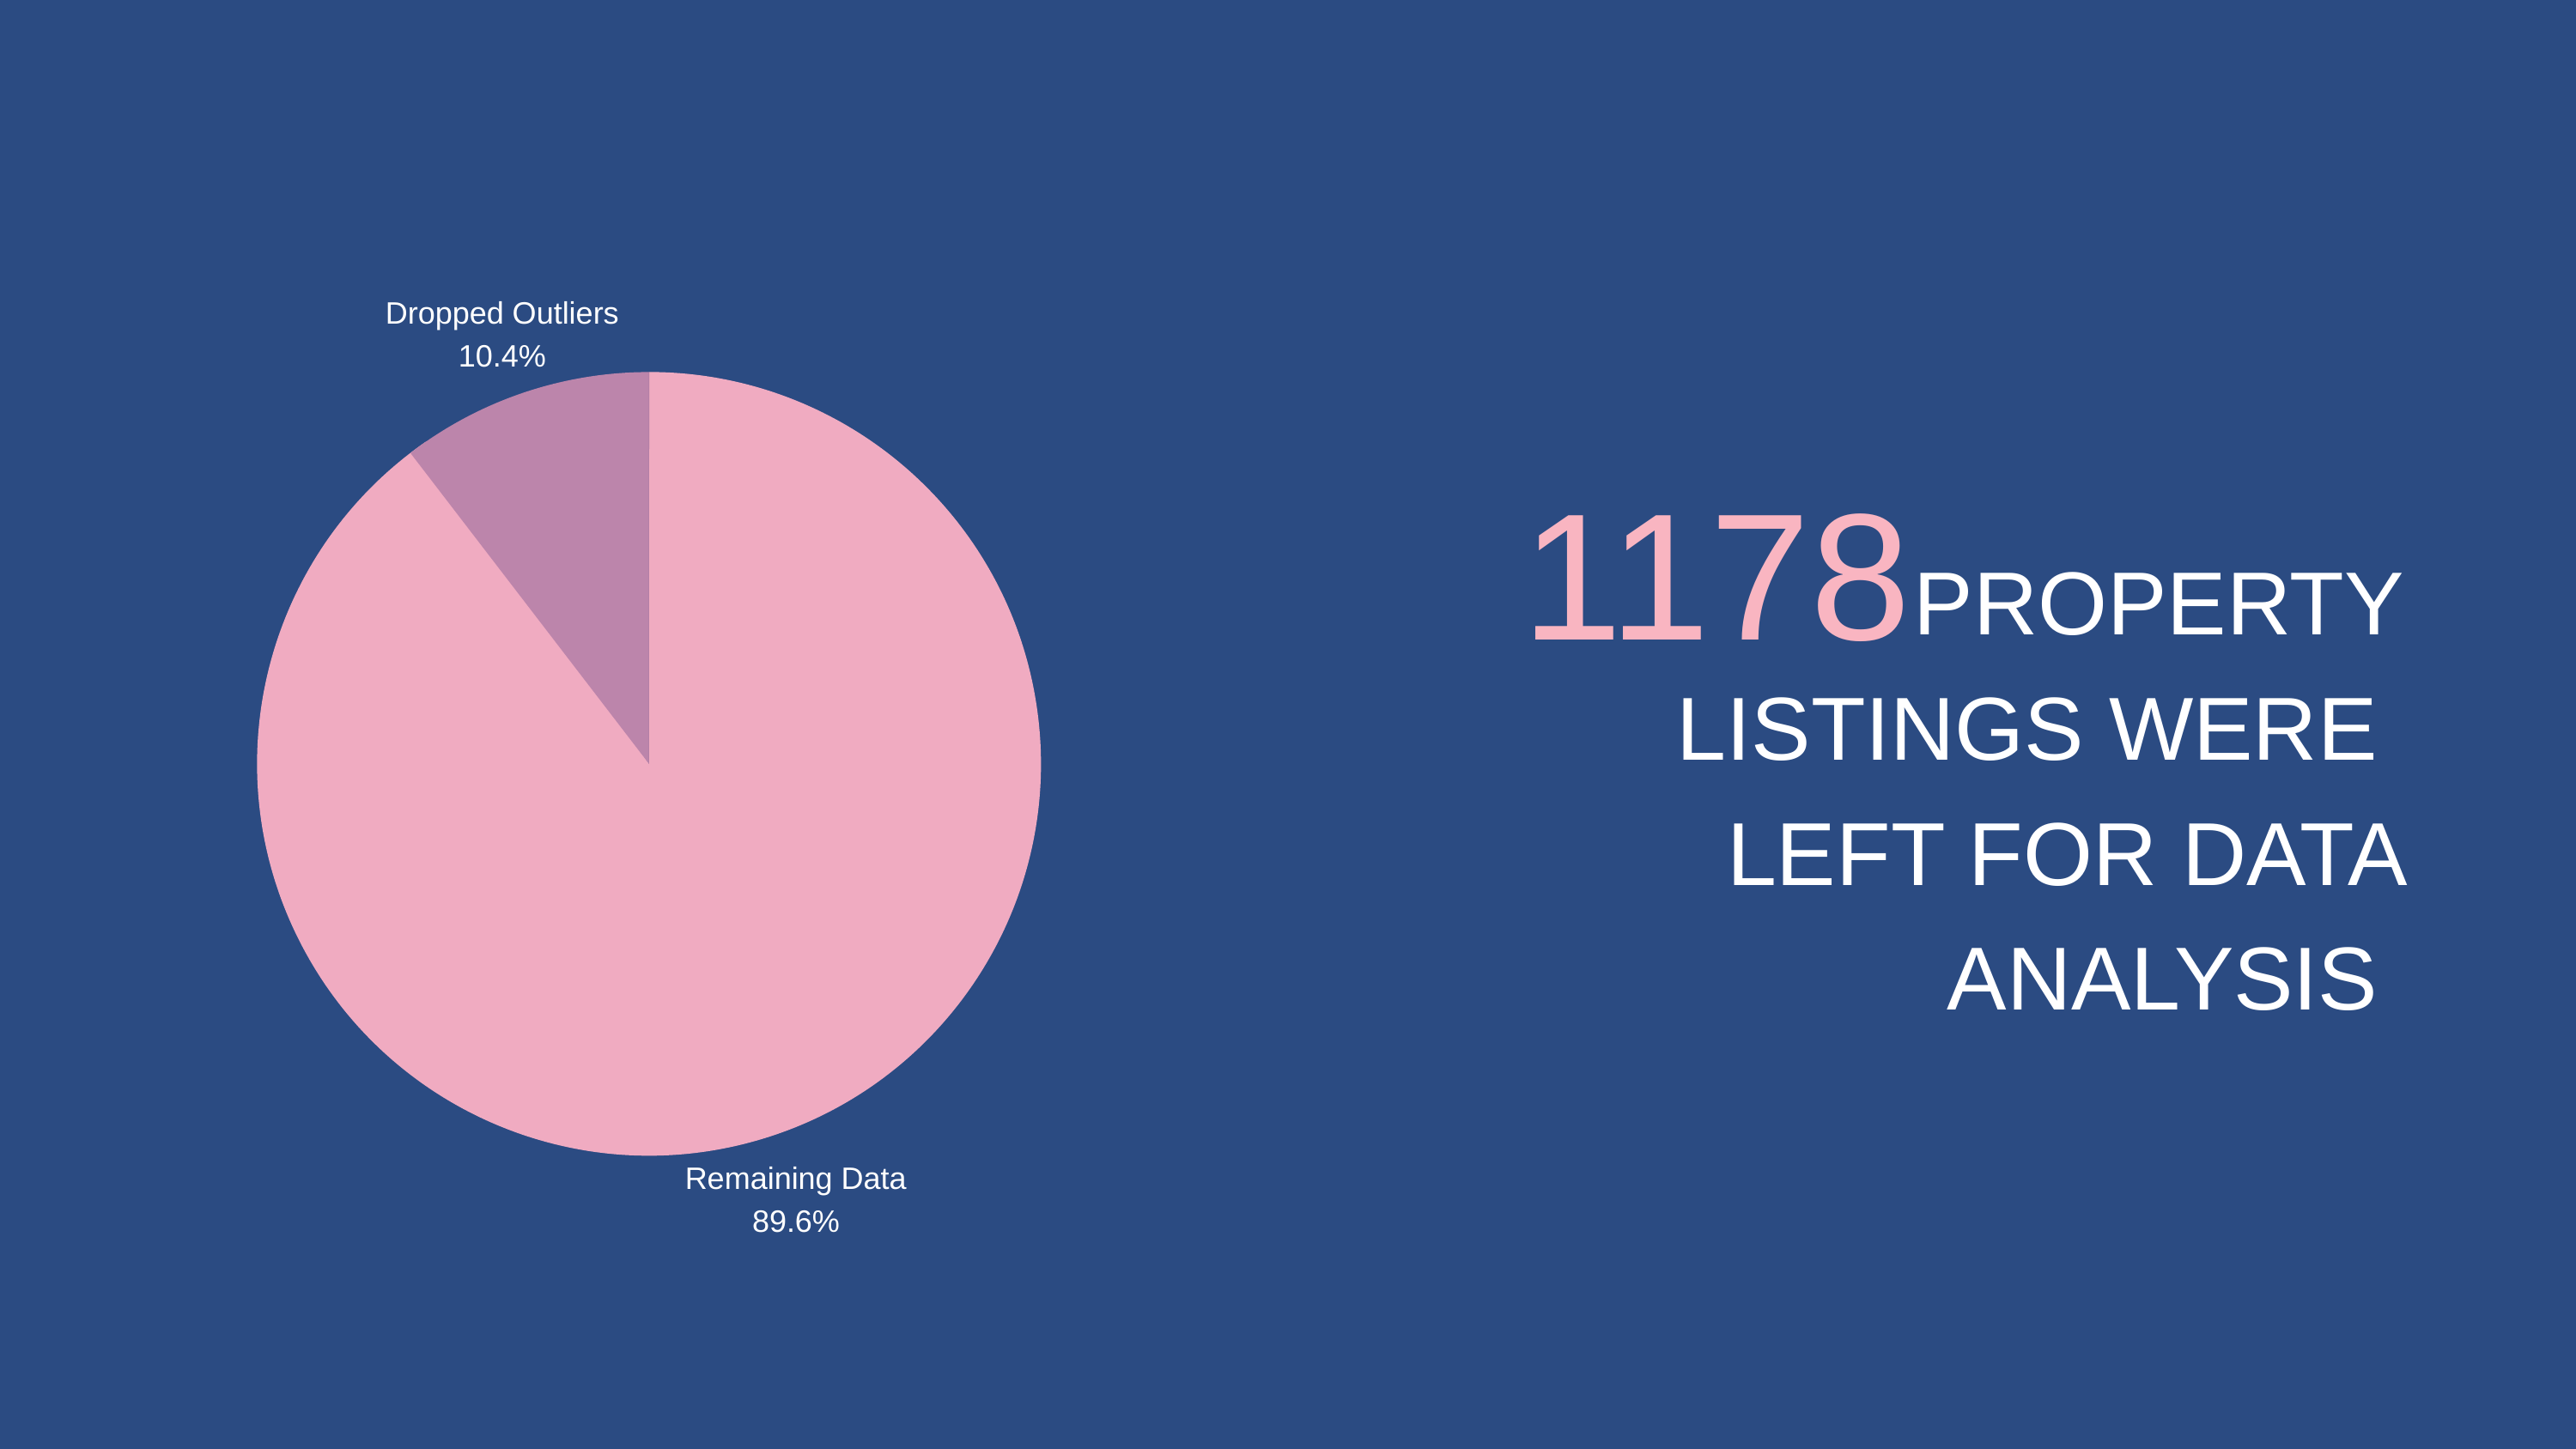

Dropped Outliers
10.4%

Remaining Data
89.6%
1178
PROPERTY LISTINGS WERE
LEFT FOR DATA ANALYSIS